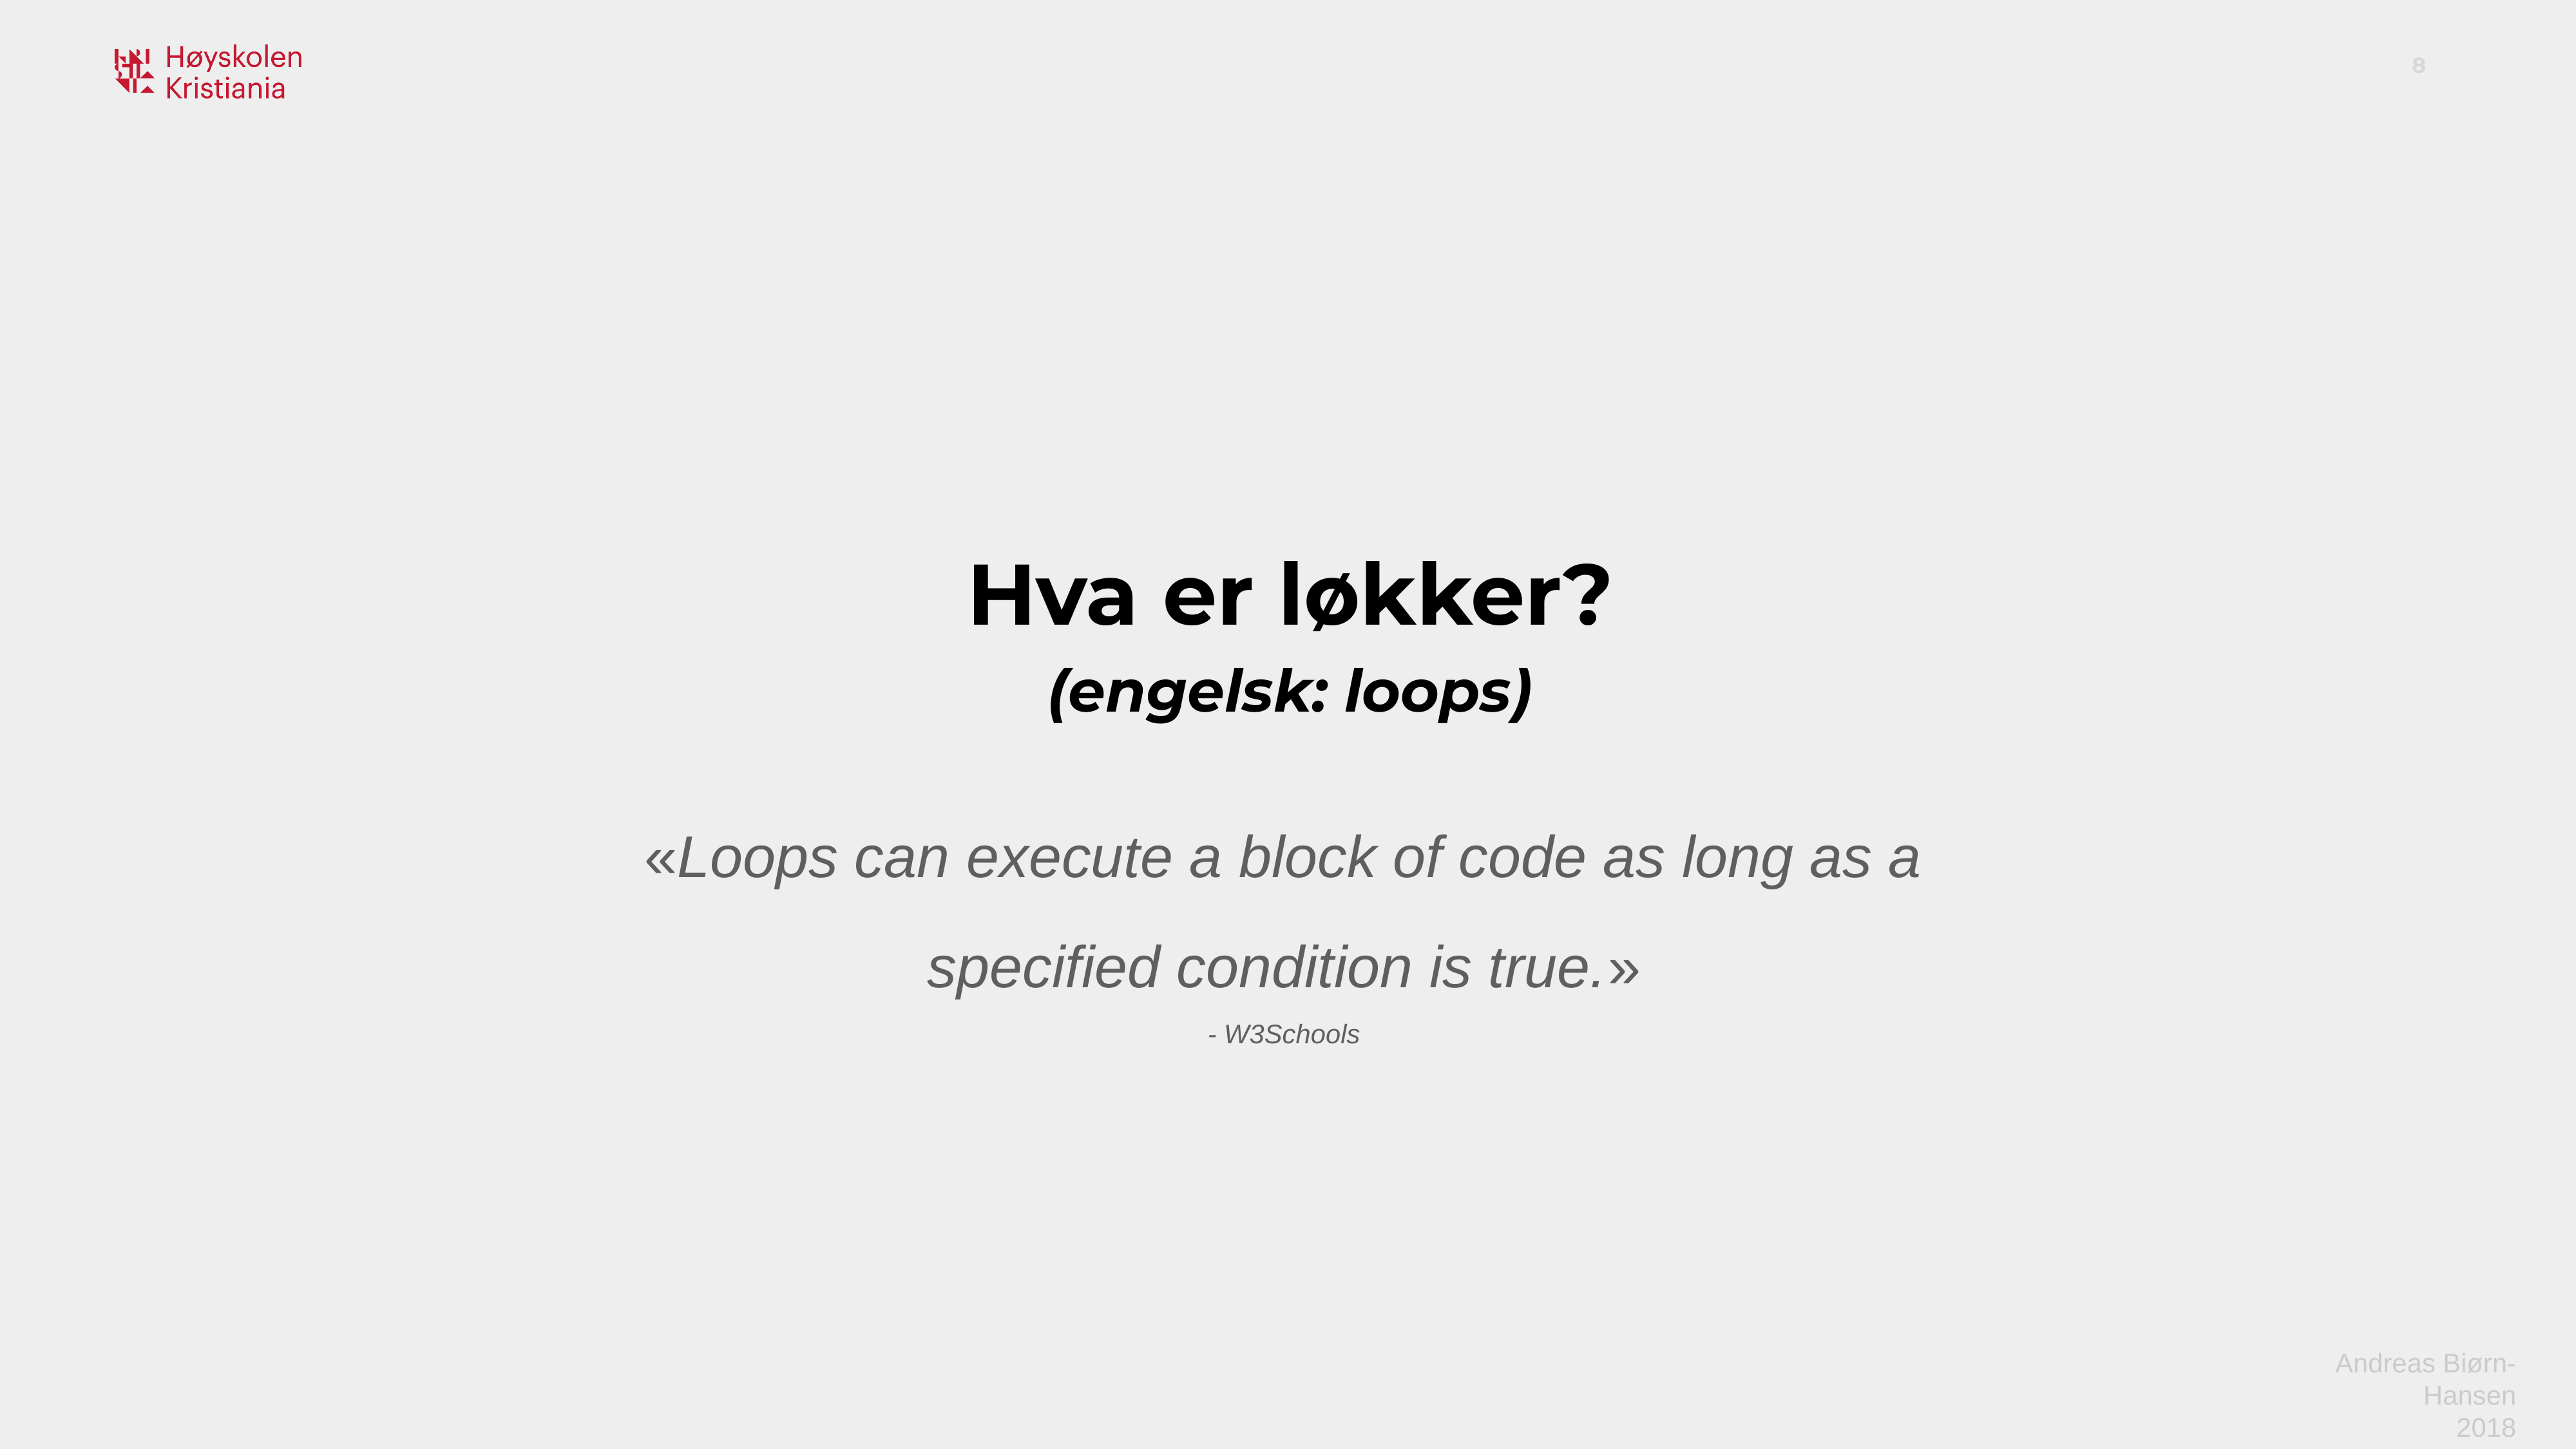

Hva er løkker?
(engelsk: loops)
«Loops can execute a block of code as long as a specified condition is true.»
- W3Schools